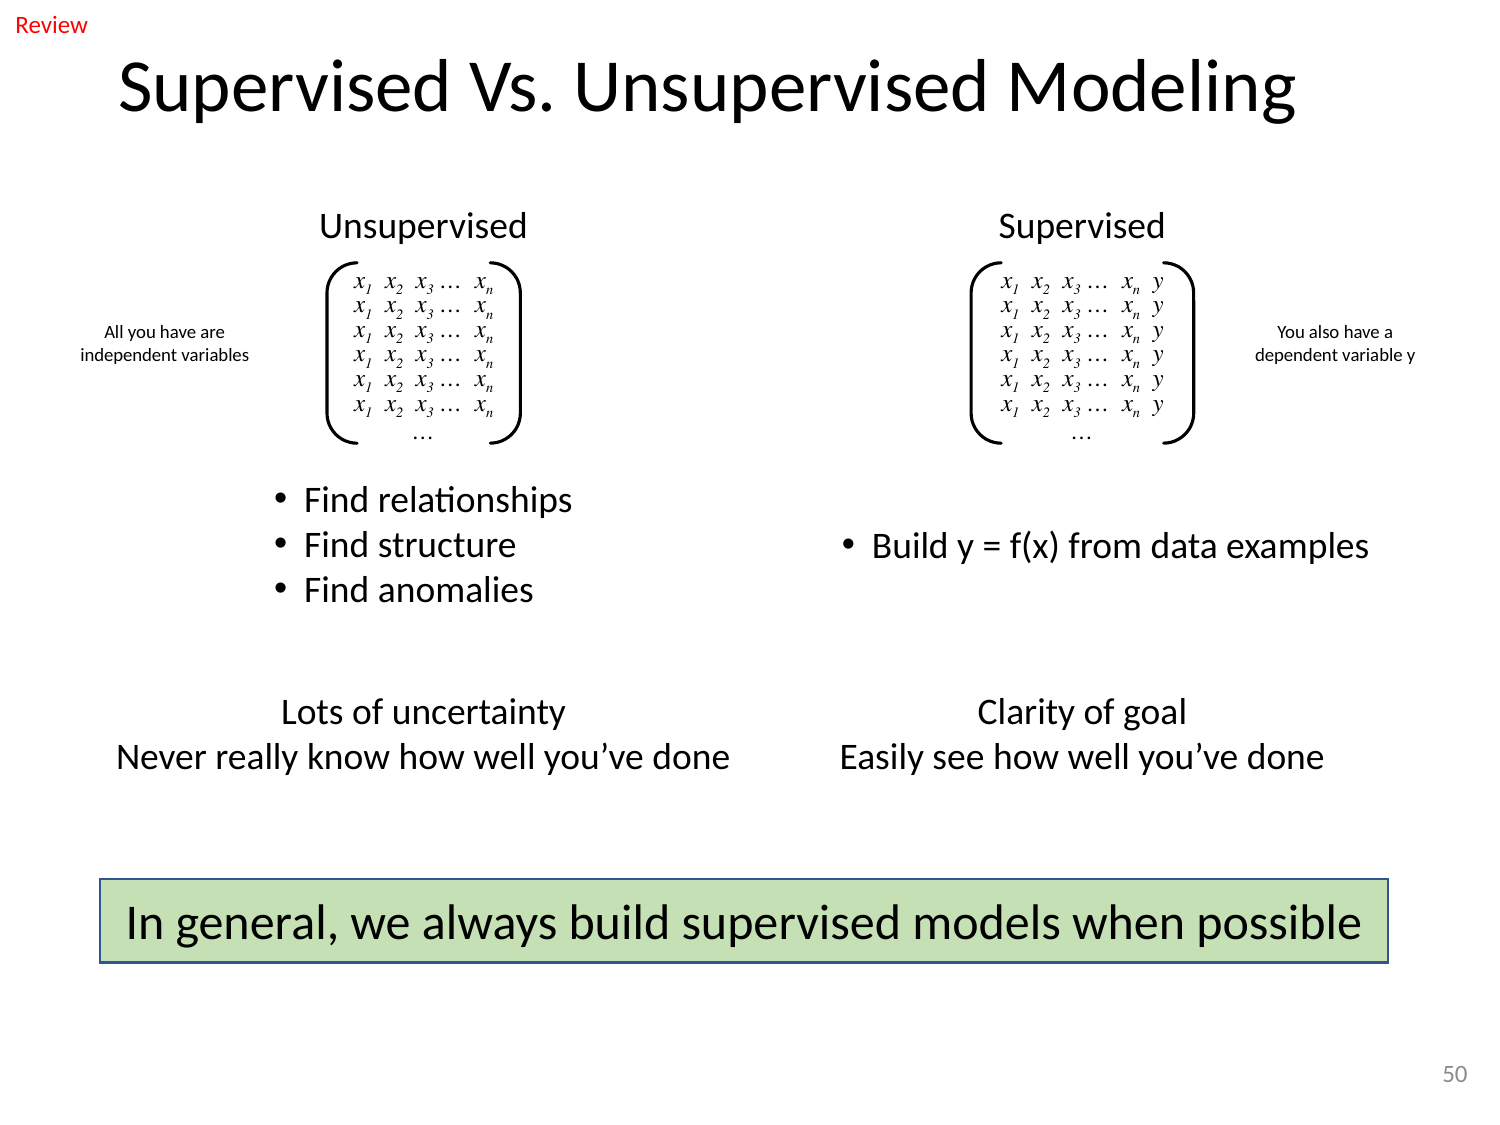

Review
# Supervised Vs. Unsupervised Modeling
Unsupervised
Supervised

x1  x2  x3 …  xn
x1  x2  x3 …  xn
x1  x2  x3 …  xn
x1  x2  x3 …  xn
x1  x2  x3 …  xn
x1  x2  x3 …  xn
…

x1  x2  x3 …  xn  y
x1  x2  x3 …  xn  y
x1  x2  x3 …  xn  y
x1  x2  x3 …  xn  y
x1  x2  x3 …  xn  y
x1  x2  x3 …  xn  y
…
All you have are independent variables
You also have a dependent variable y
Find relationships
Find structure
Find anomalies
Build y = f(x) from data examples
Lots of uncertainty
Never really know how well you’ve done
Clarity of goal
Easily see how well you’ve done

In general, we always build supervised models when possible
50